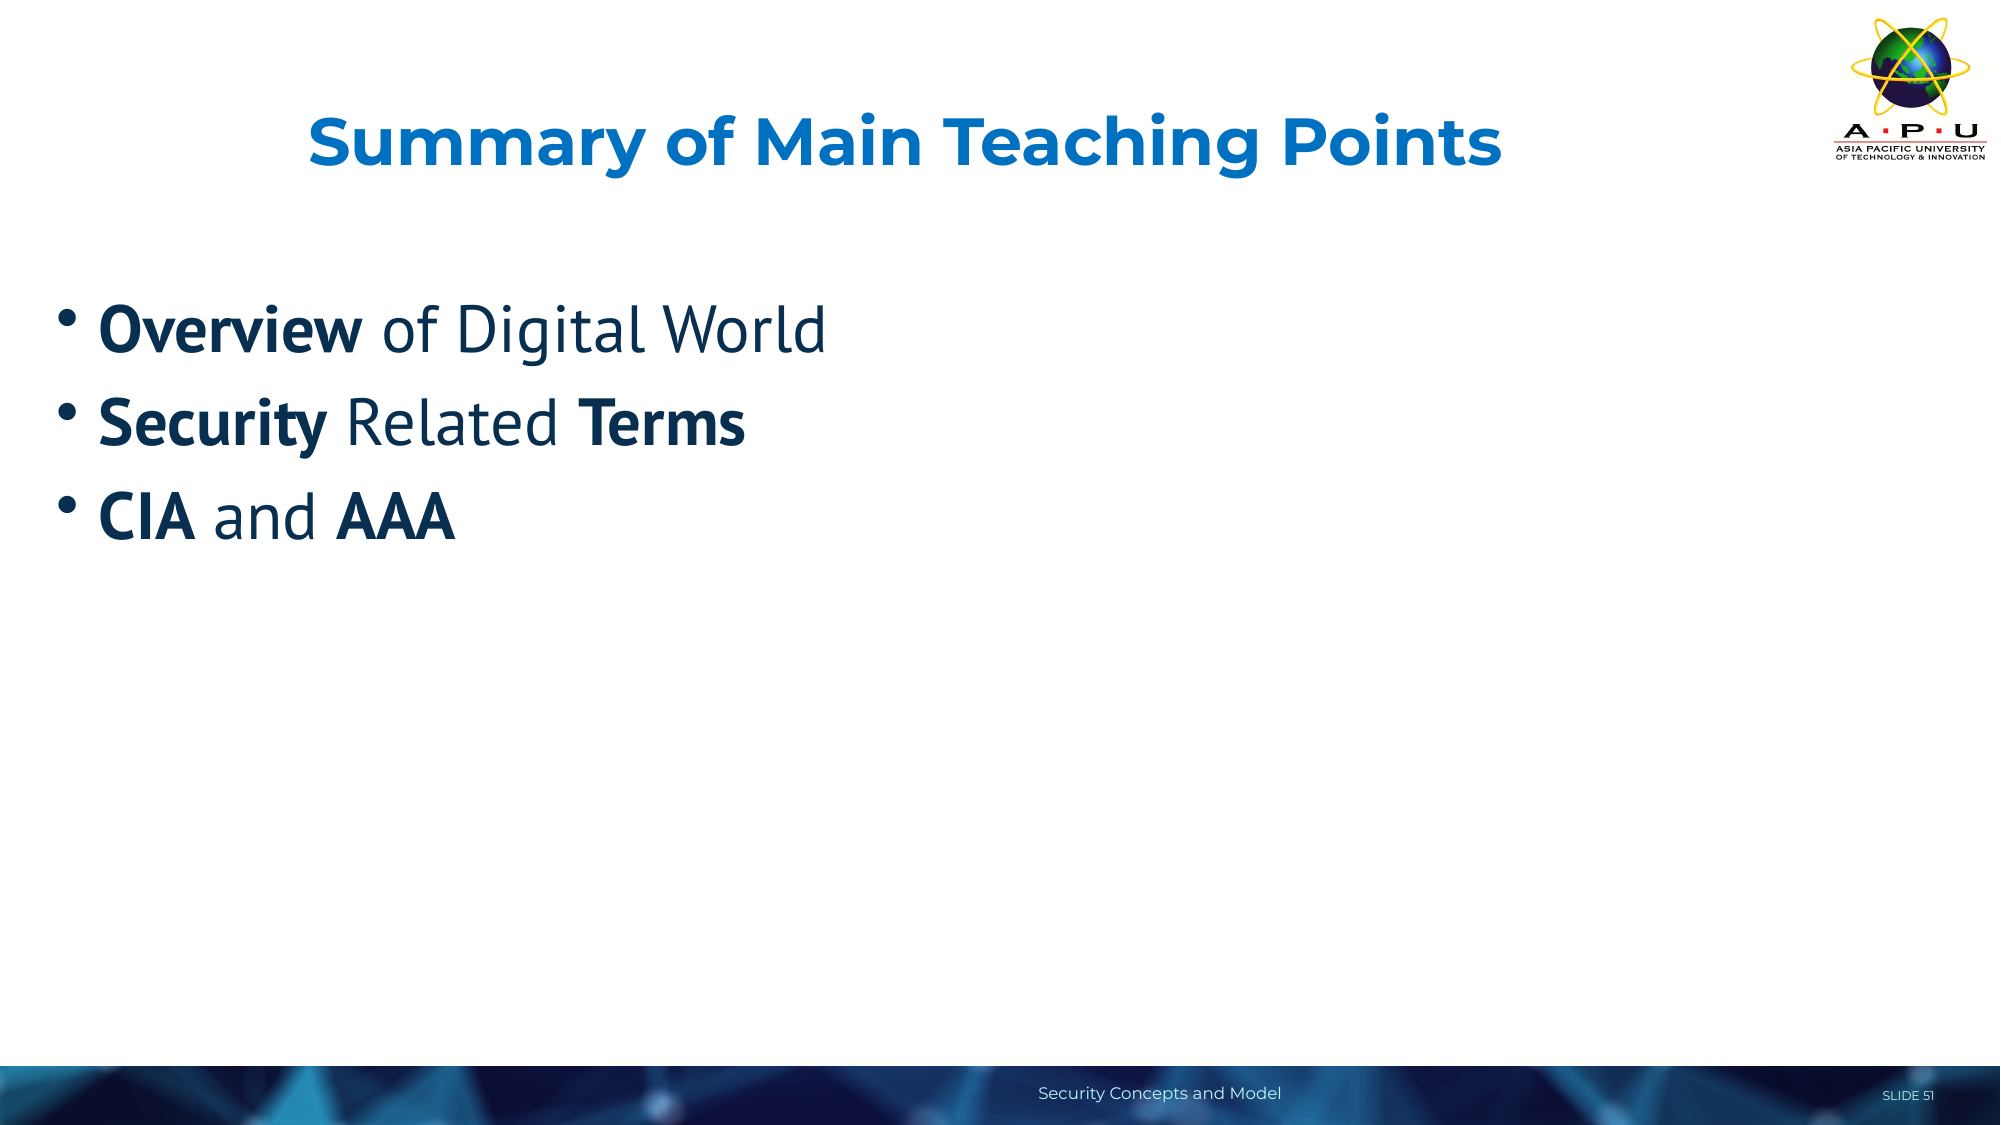

# Summary of Main Teaching Points
Overview of Digital World
Security Related Terms
CIA and AAA